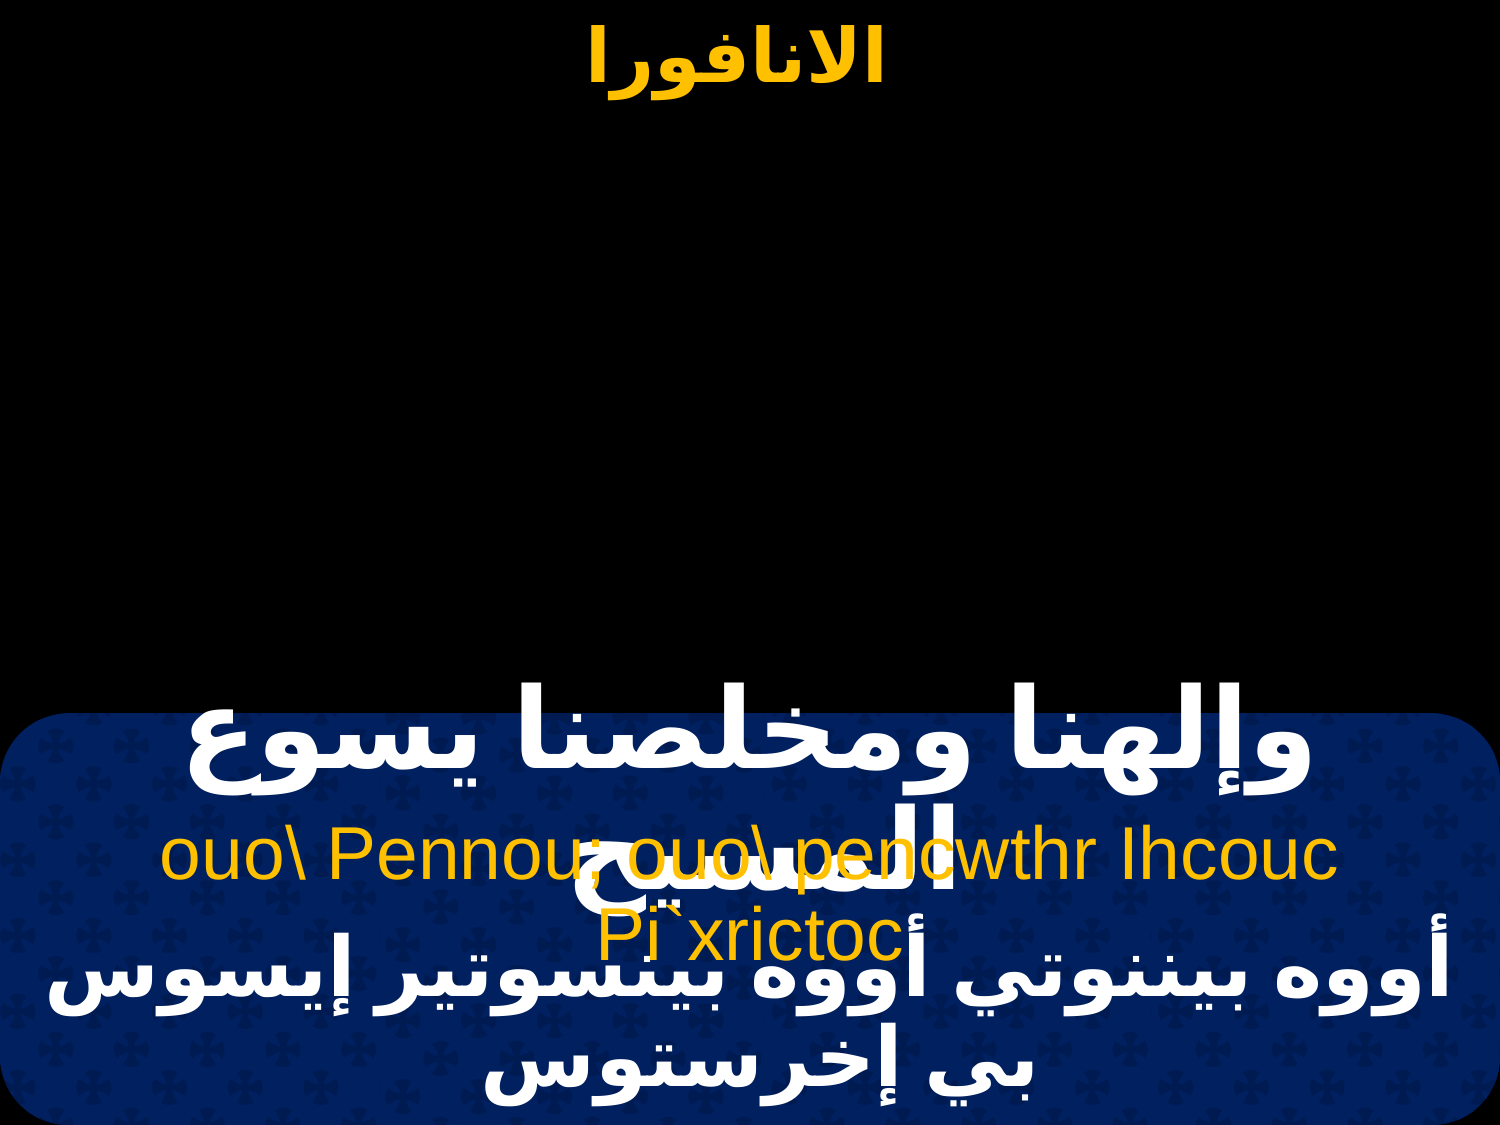

# وإلهنا ومخلصنا يسوع المسيح
ouo\ Pennou; ouo\ pencwthr Ihcouc Pi`xrictoc
أووه بيننوتي أووه بينسوتير إيسوس بي إخرستوس